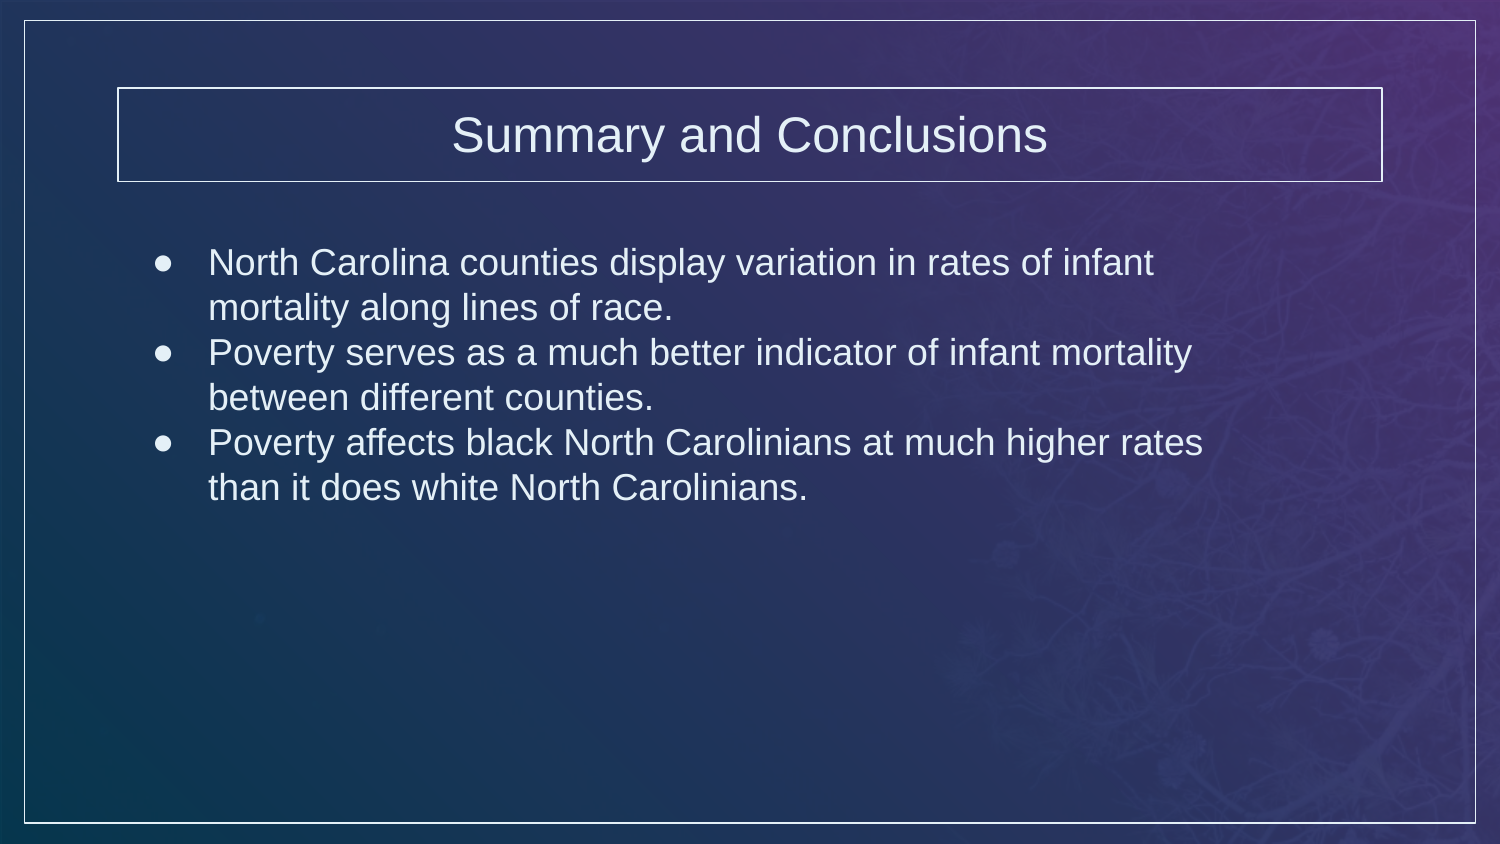

# Summary and Conclusions
North Carolina counties display variation in rates of infant mortality along lines of race.
Poverty serves as a much better indicator of infant mortality between different counties.
Poverty affects black North Carolinians at much higher rates than it does white North Carolinians.